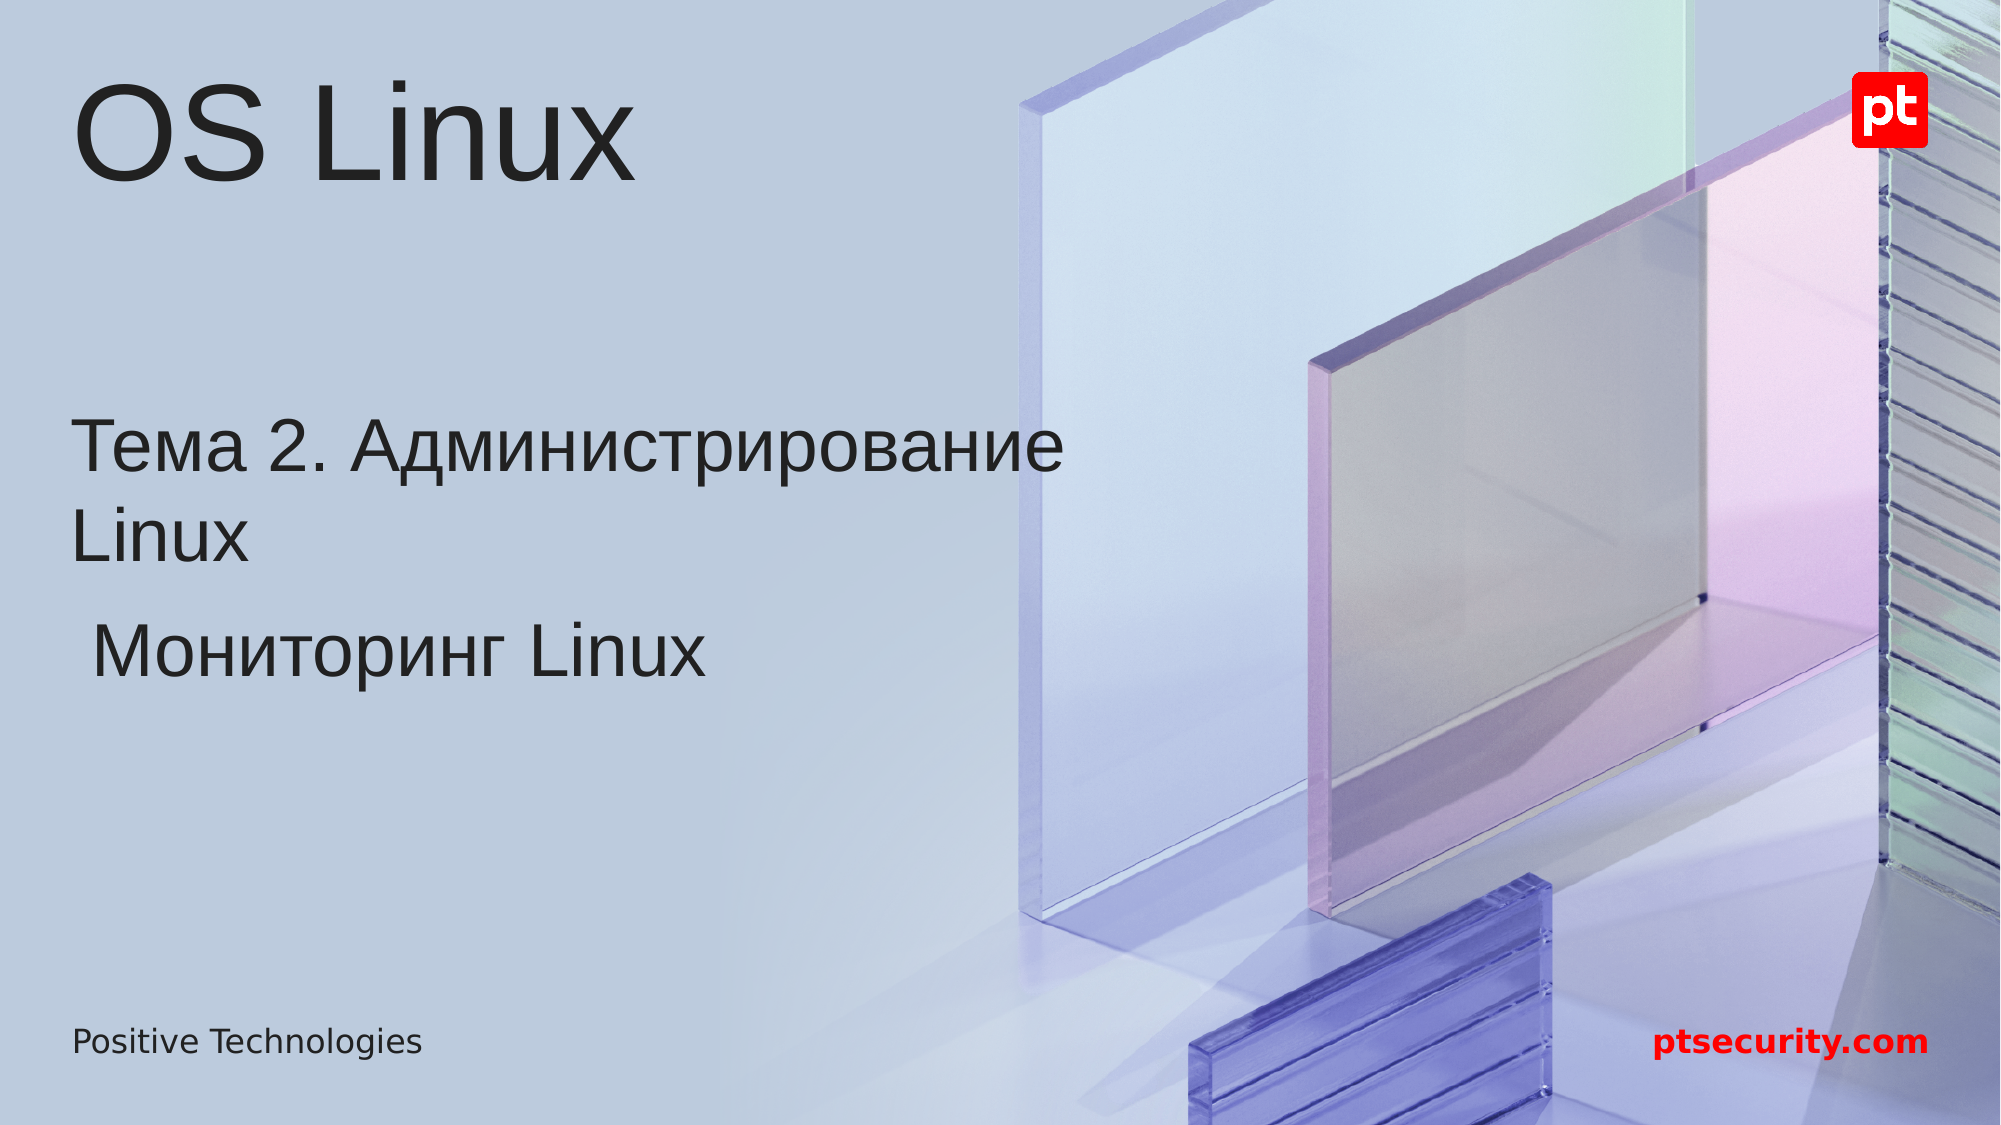

# OS Linux
Тема 2. Администрирование Linux
 Мониторинг Linux